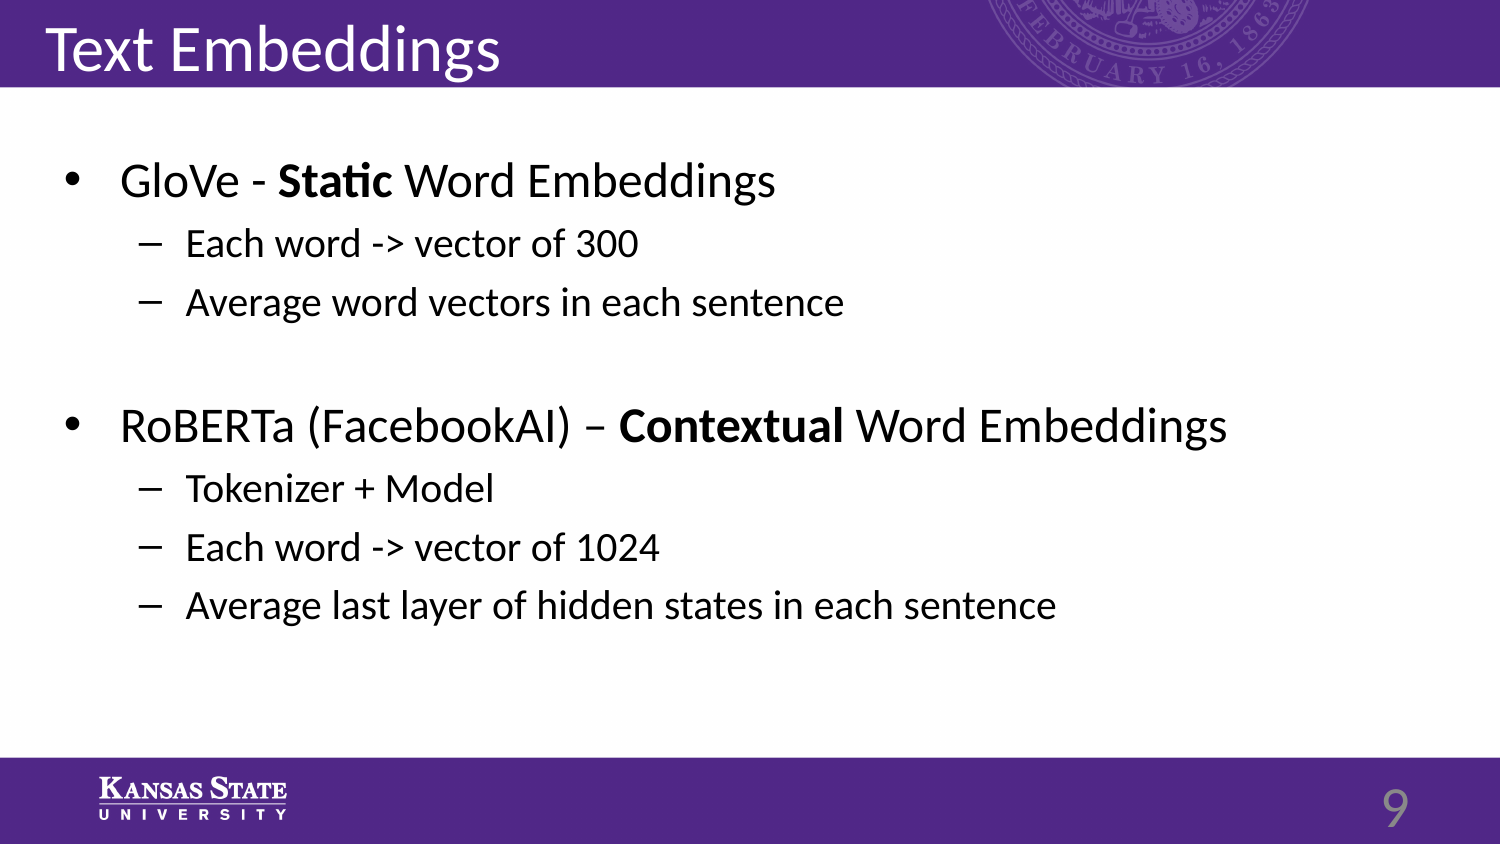

# Text Embeddings
GloVe - Static Word Embeddings
Each word -> vector of 300
Average word vectors in each sentence

RoBERTa (FacebookAI) – Contextual Word Embeddings
Tokenizer + Model
Each word -> vector of 1024
Average last layer of hidden states in each sentence

9